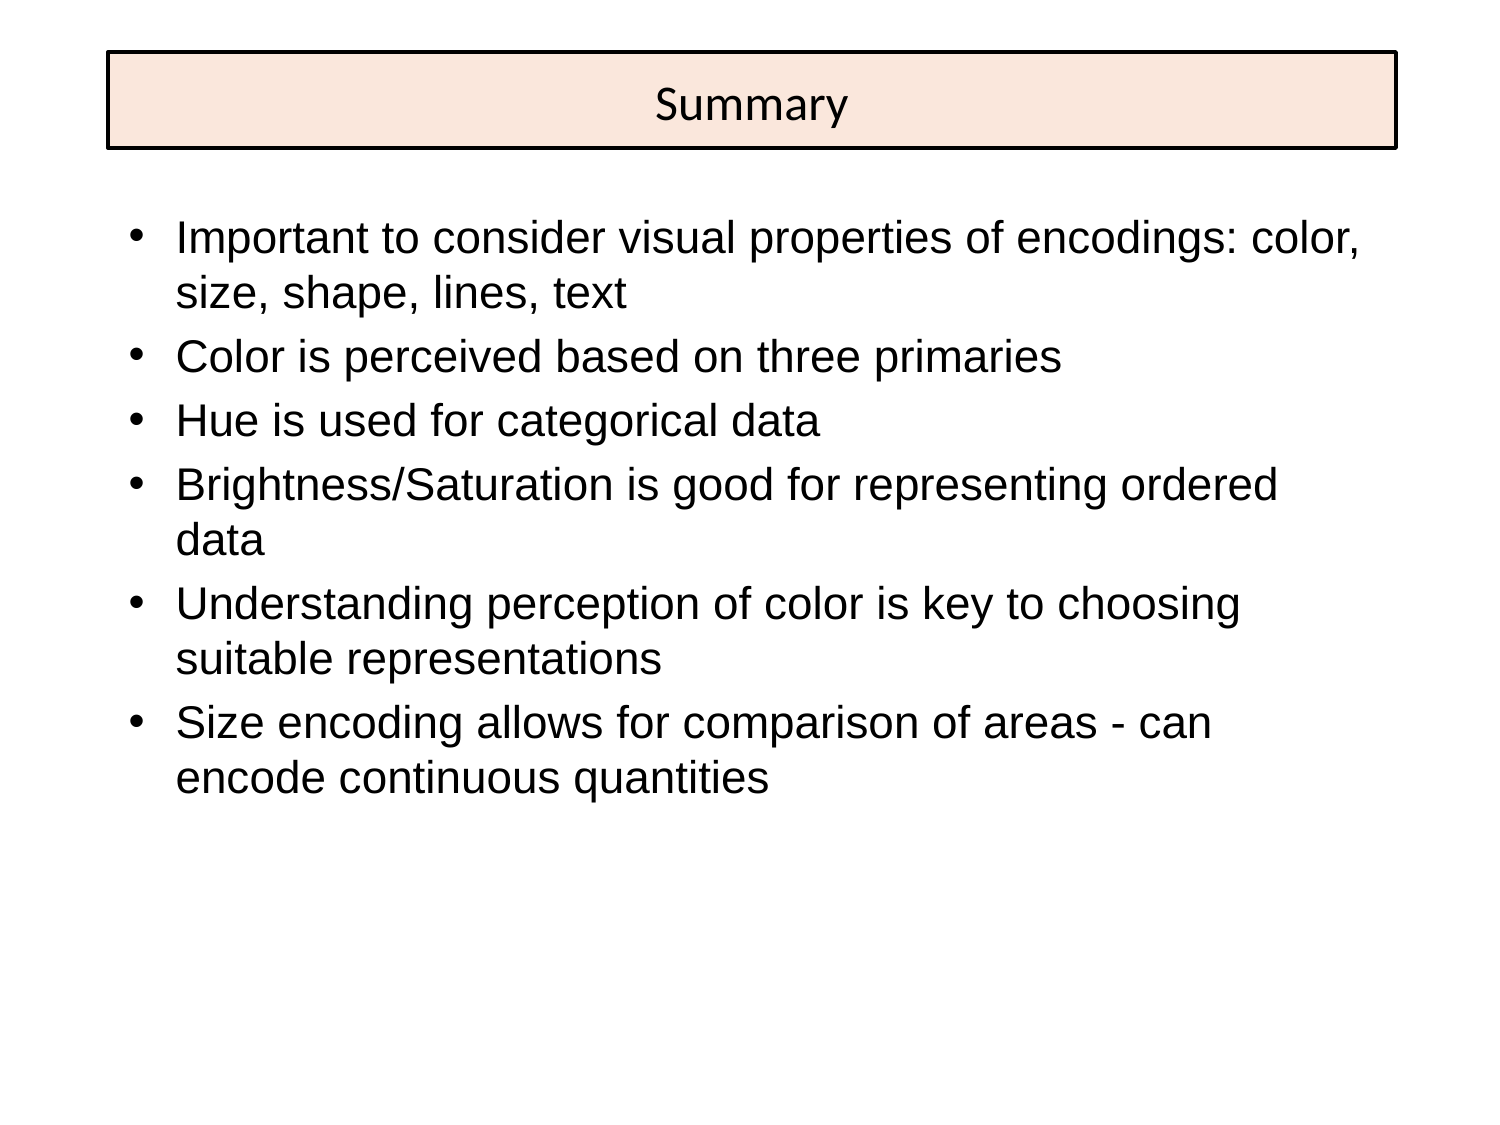

# Summary
Important to consider visual properties of encodings: color, size, shape, lines, text
Color is perceived based on three primaries
Hue is used for categorical data
Brightness/Saturation is good for representing ordered data
Understanding perception of color is key to choosing suitable representations
Size encoding allows for comparison of areas - can encode continuous quantities